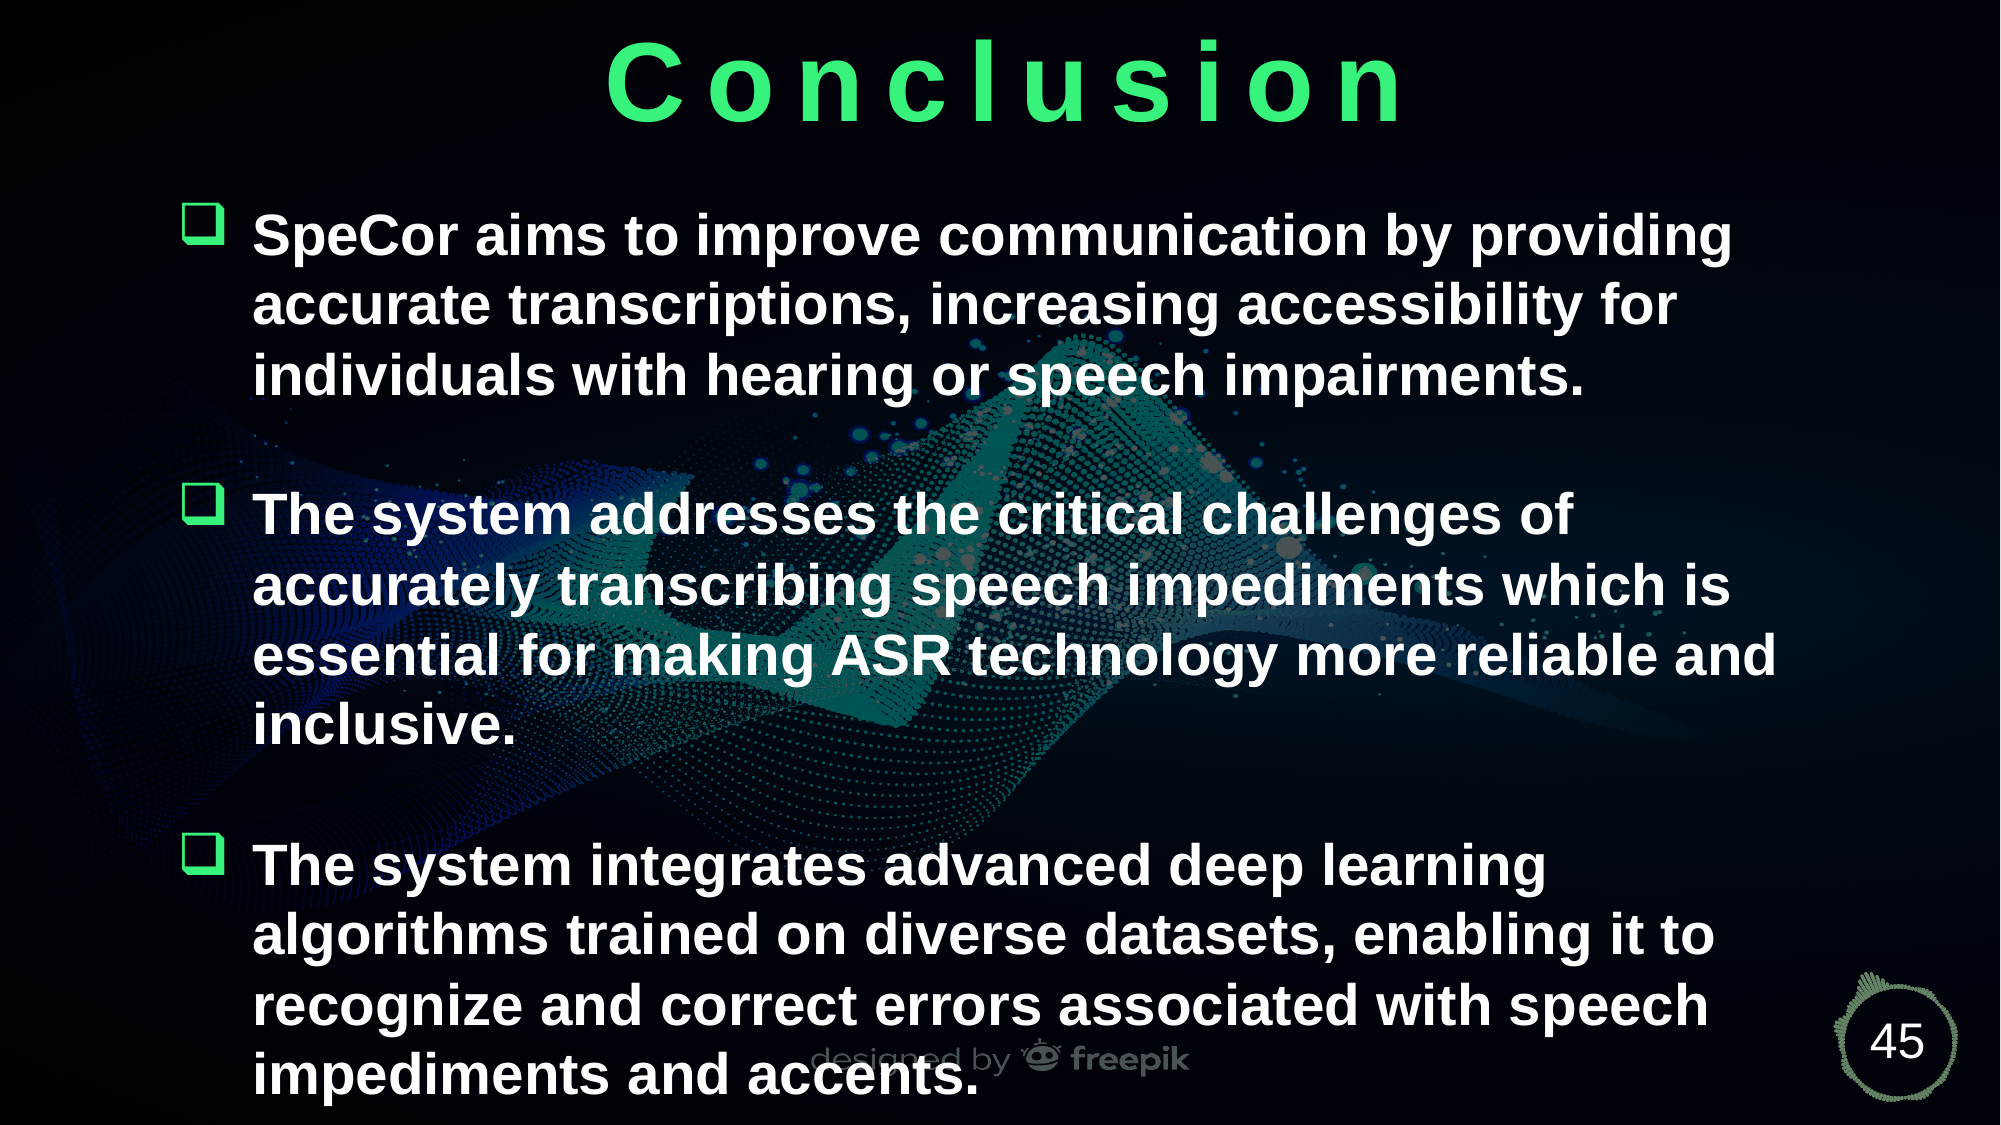

Conclusion
SpeCor aims to improve communication by providing accurate transcriptions, increasing accessibility for individuals with hearing or speech impairments.

The system addresses the critical challenges of accurately transcribing speech impediments which is essential for making ASR technology more reliable and inclusive.

The system integrates advanced deep learning algorithms trained on diverse datasets, enabling it to recognize and correct errors associated with speech impediments and accents.

45